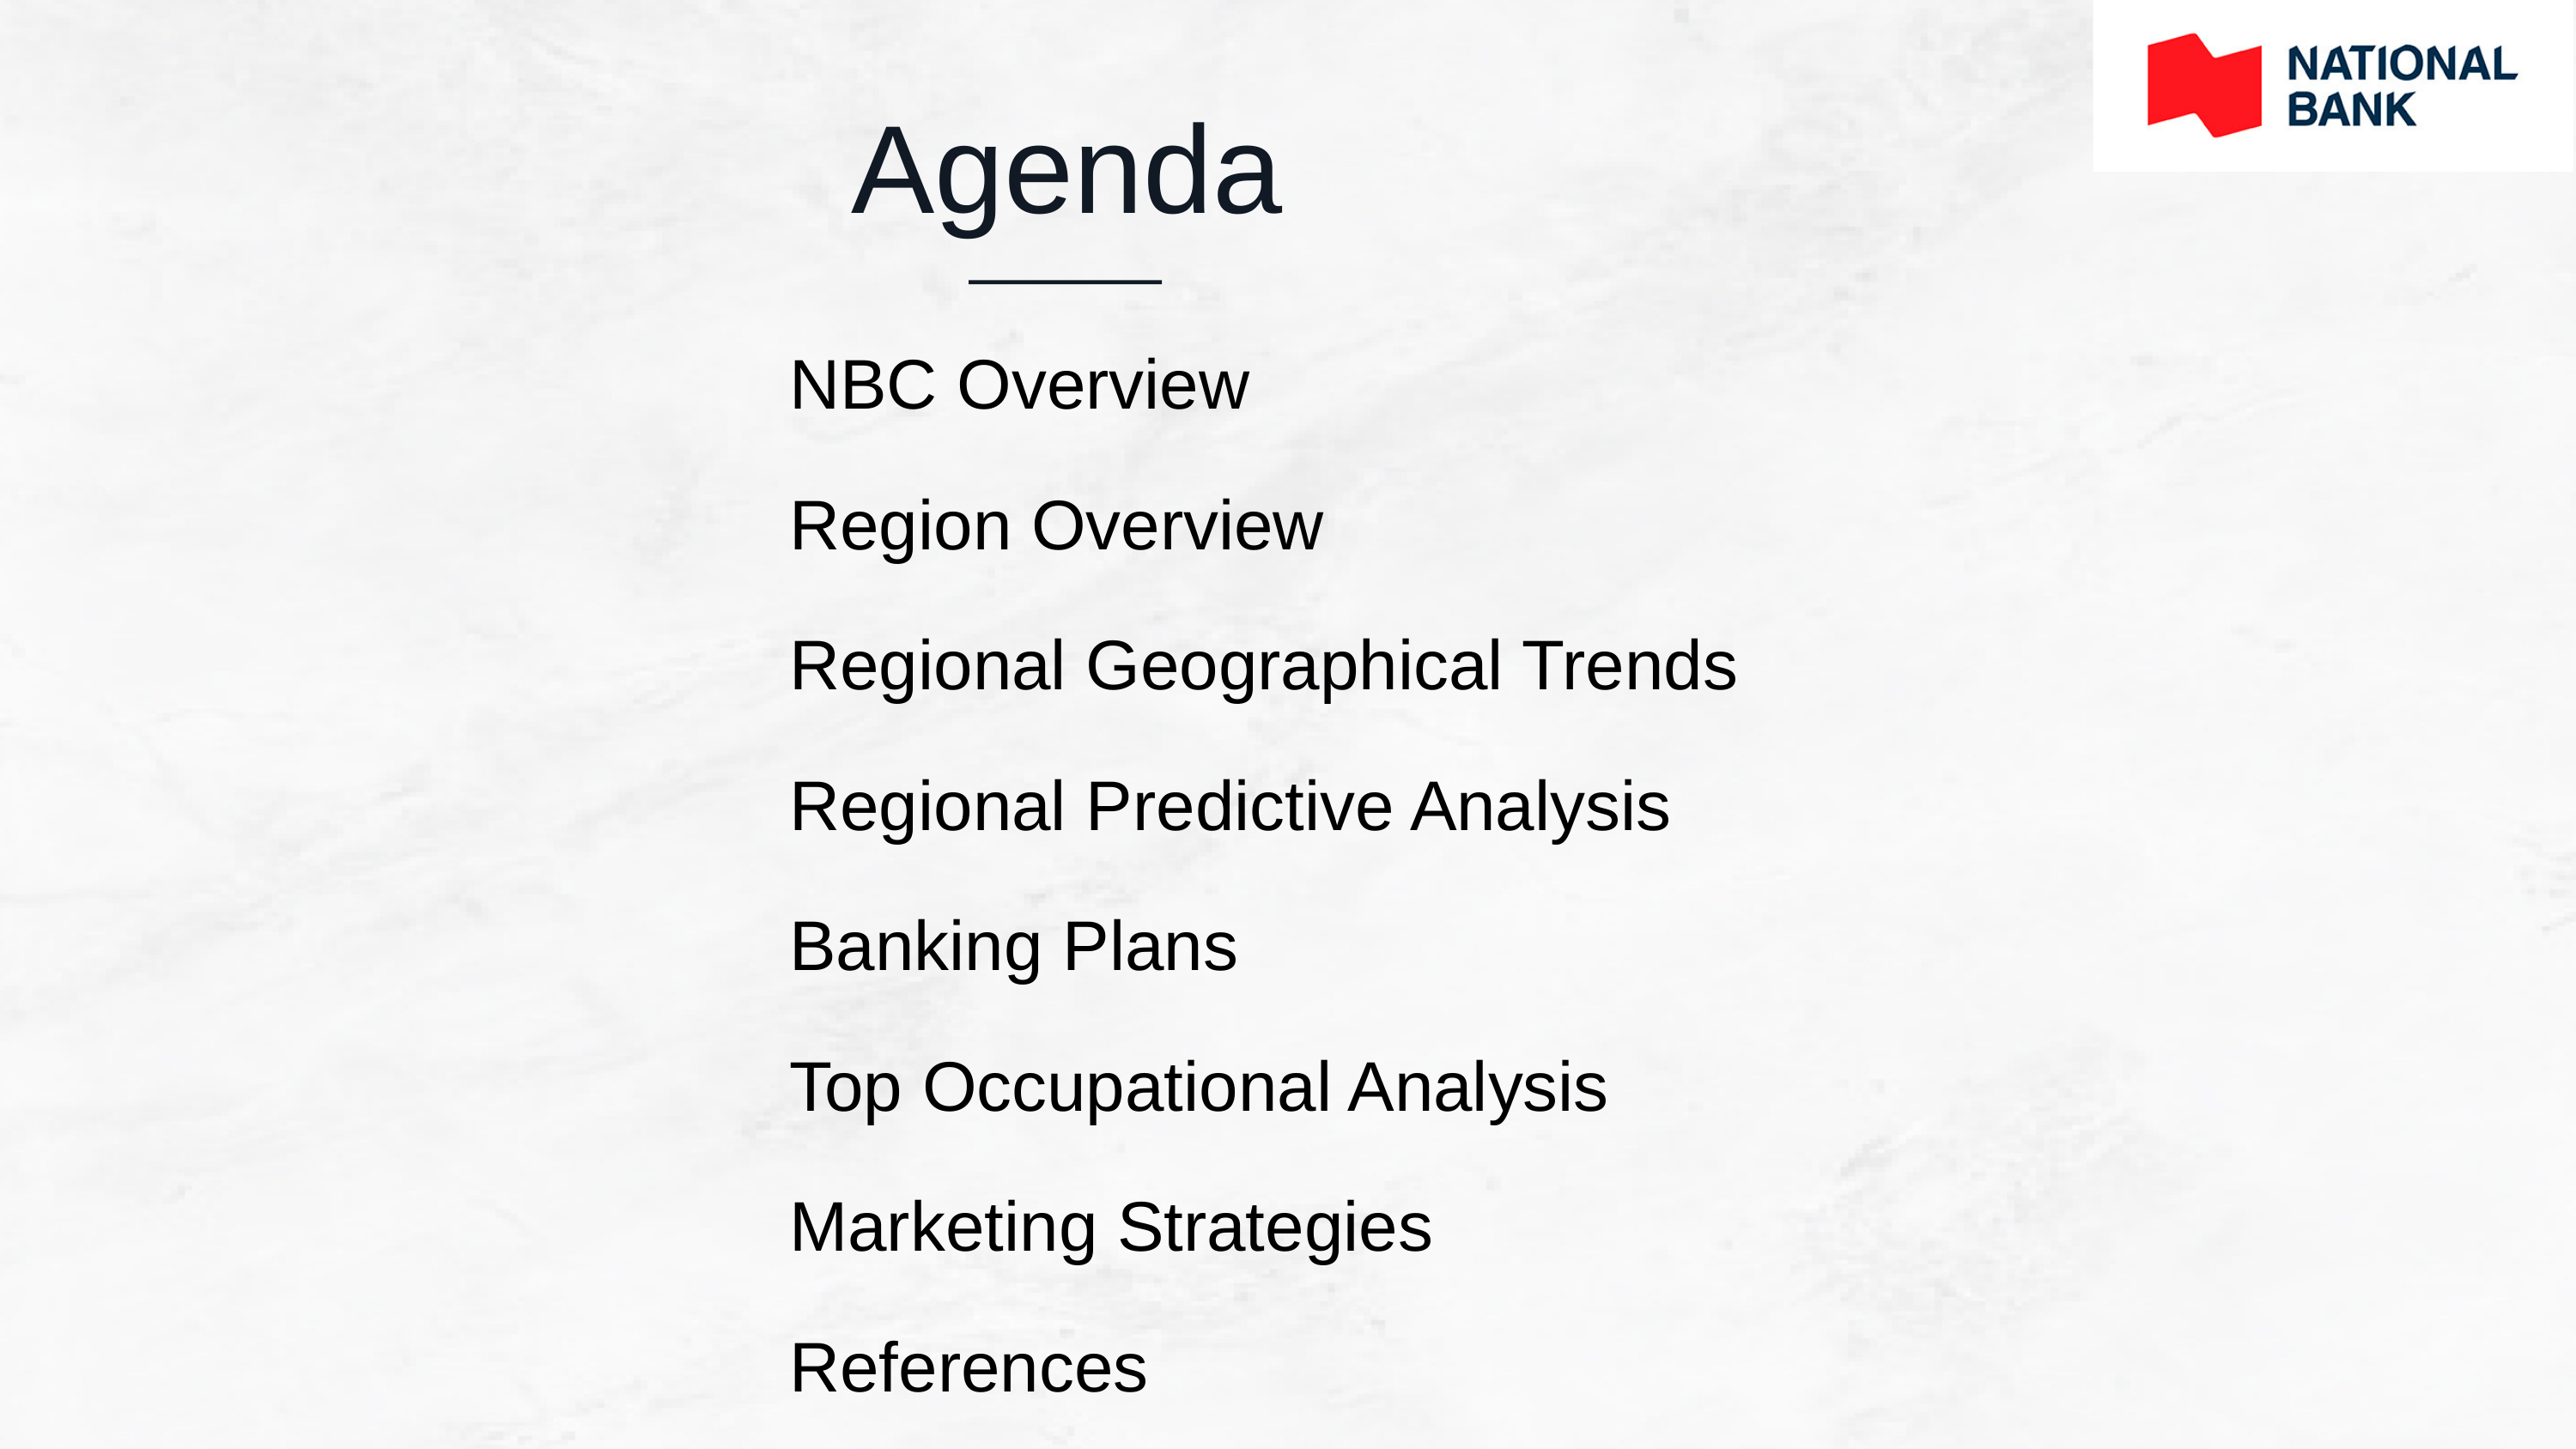

Agenda

NBC Overview
Region Overview
Regional Geographical Trends
Regional Predictive Analysis
Banking Plans
Top Occupational Analysis
Marketing Strategies
References